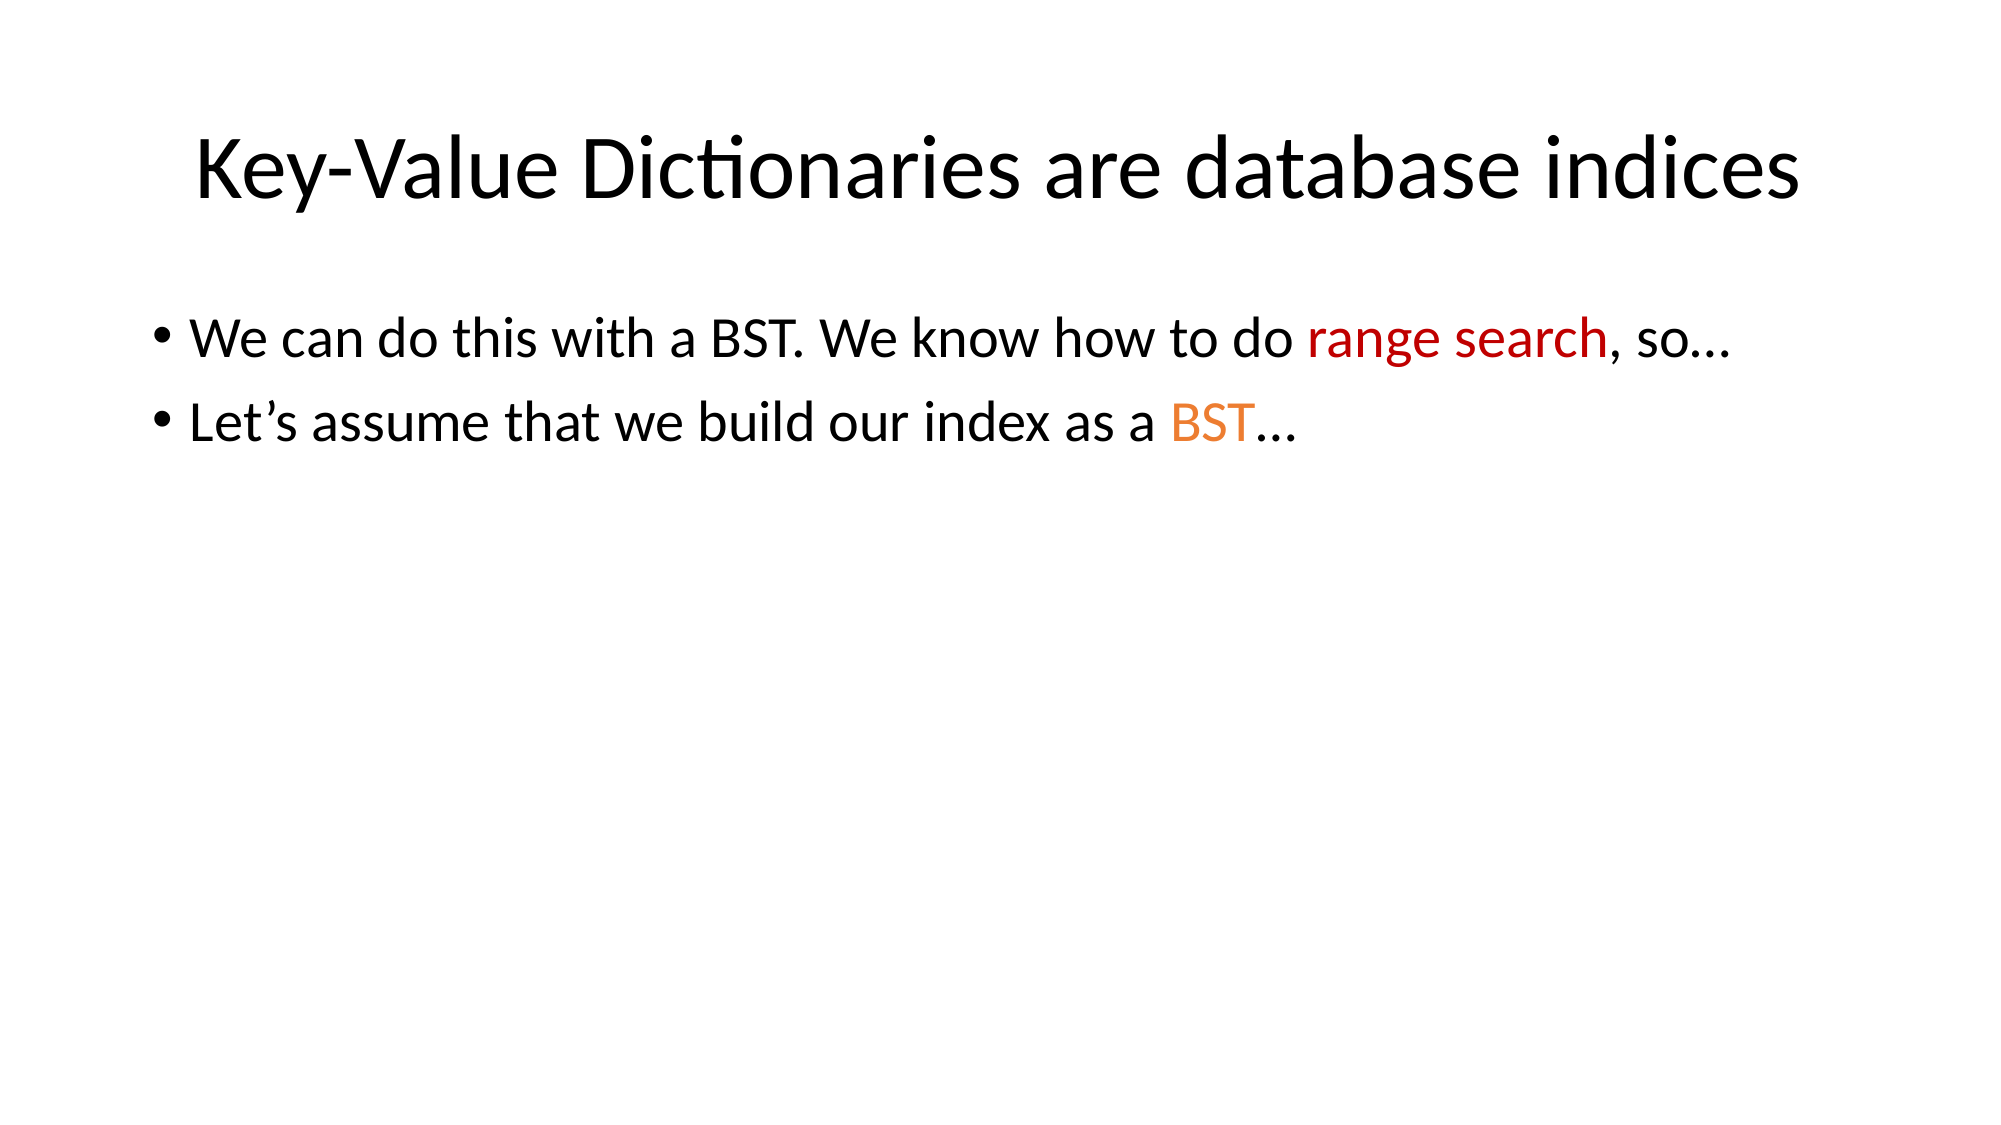

# Key-Value Dictionaries are database indices
We can do this with a BST. We know how to do range search, so…
Let’s assume that we build our index as a BST…